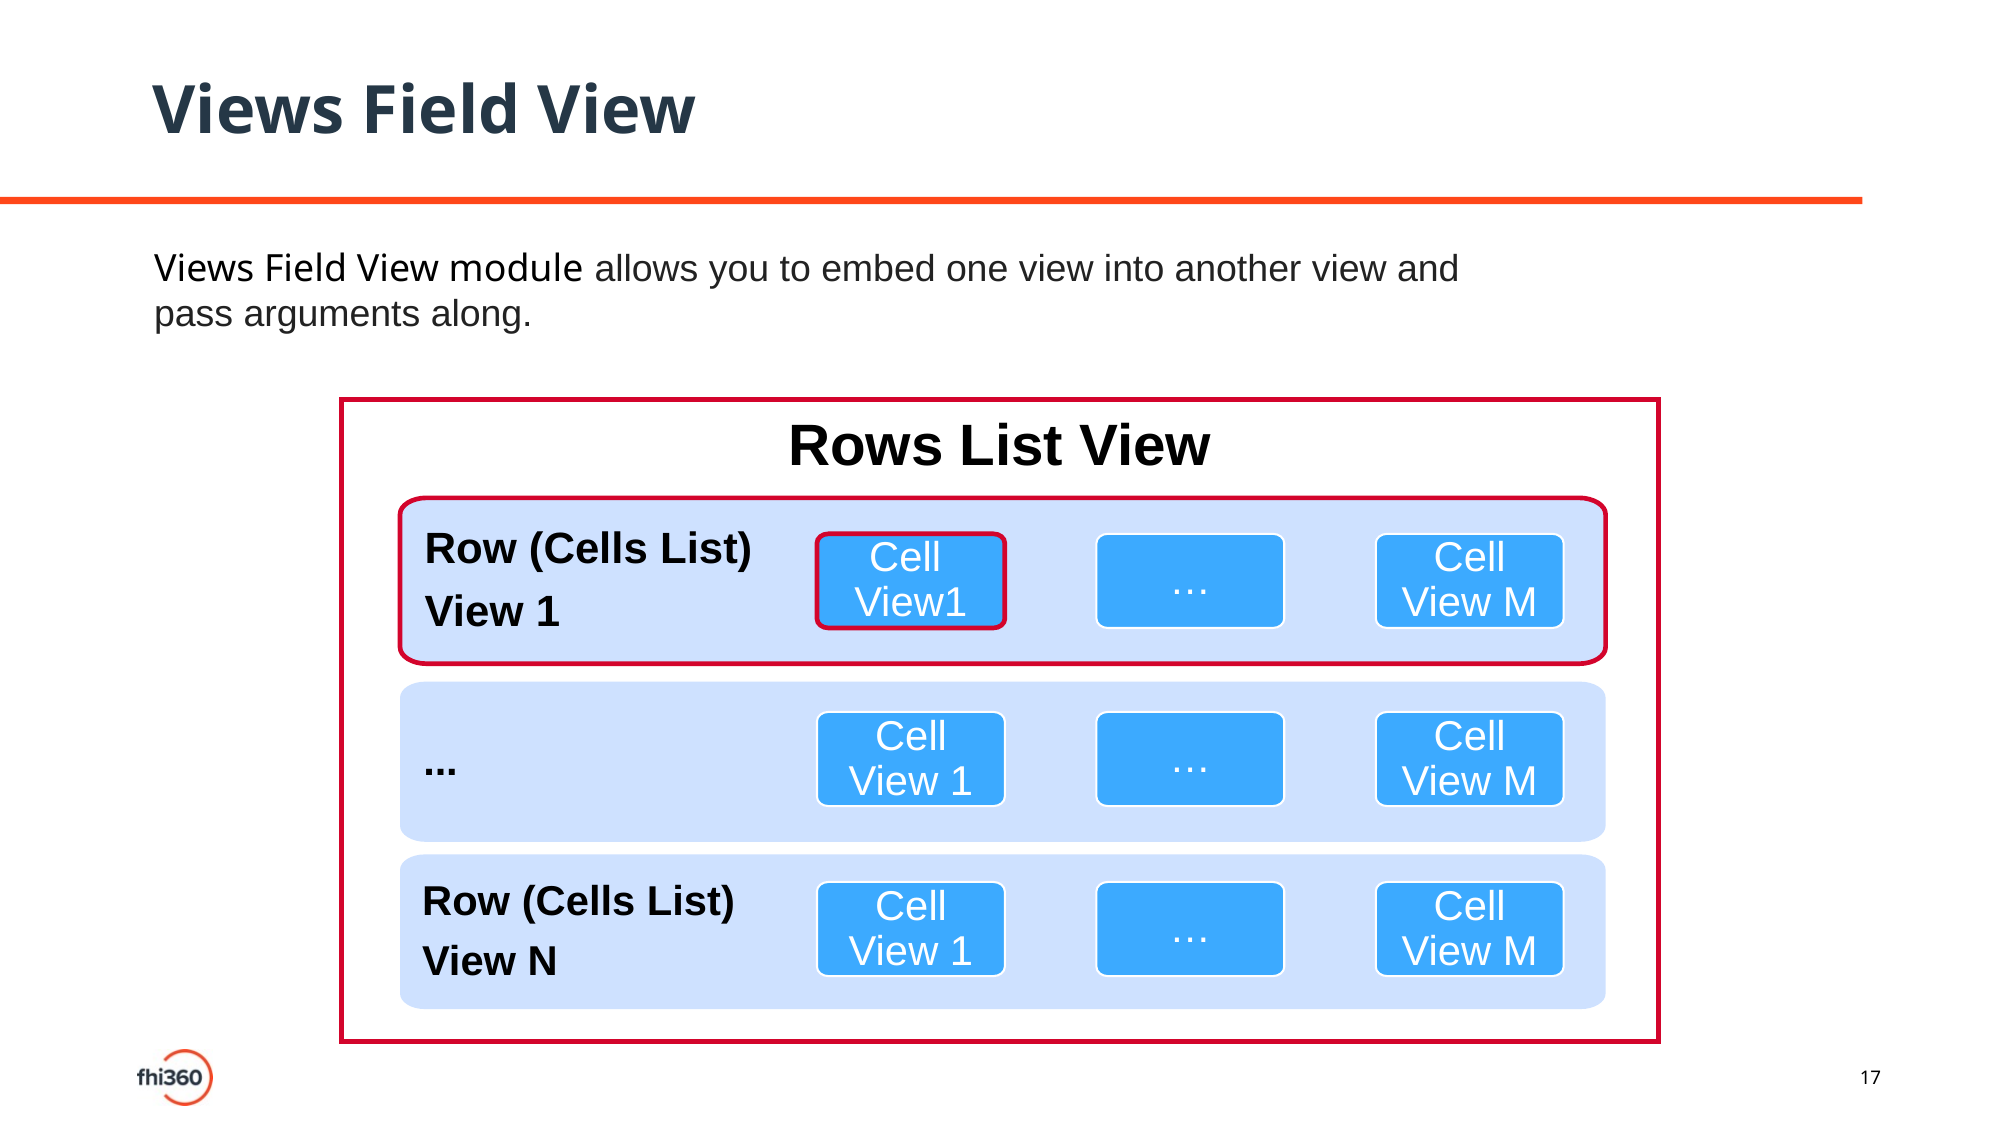

# Views Field View
Views Field View module allows you to embed one view into another view and
pass arguments along.
Rows List View
Row (Cells List)
View 1
Cell  View1
…
Cell View M
...
Cell View 1
…
Cell View M
Row (Cells List)
View N
Cell View 1
…
Cell View M